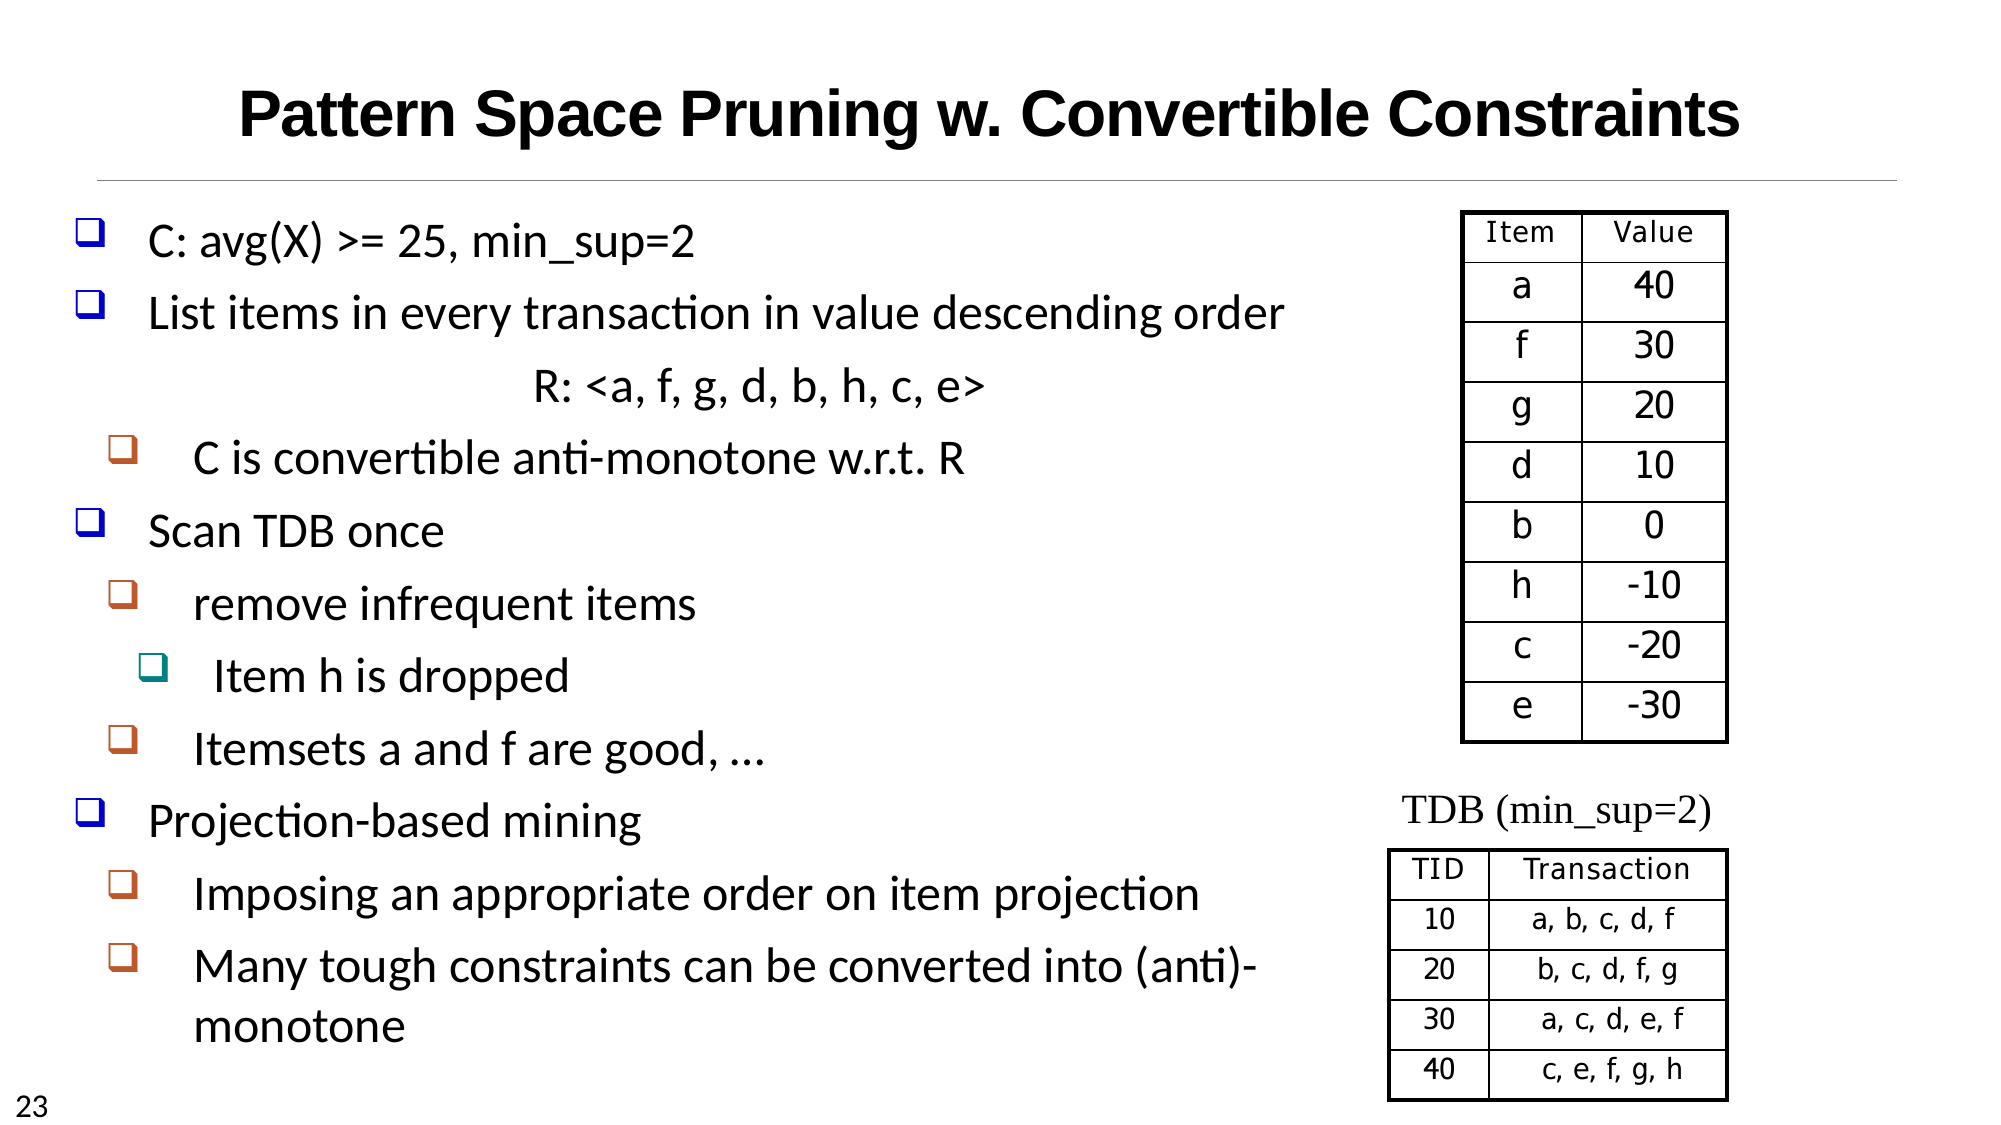

# Pattern Space Pruning w. Convertible Constraints
C: avg(X) >= 25, min_sup=2
List items in every transaction in value descending order
R: <a, f, g, d, b, h, c, e>
C is convertible anti-monotone w.r.t. R
Scan TDB once
remove infrequent items
Item h is dropped
Itemsets a and f are good, …
Projection-based mining
Imposing an appropriate order on item projection
Many tough constraints can be converted into (anti)-monotone
| Item | Value |
| --- | --- |
| a | 40 |
| f | 30 |
| g | 20 |
| d | 10 |
| b | 0 |
| h | -10 |
| c | -20 |
| e | -30 |
TDB (min_sup=2)
| TID | Transaction |
| --- | --- |
| 10 | a, b, c, d, f |
| 20 | b, c, d, f, g |
| 30 | a, c, d, e, f |
| 40 | c, e, f, g, h |